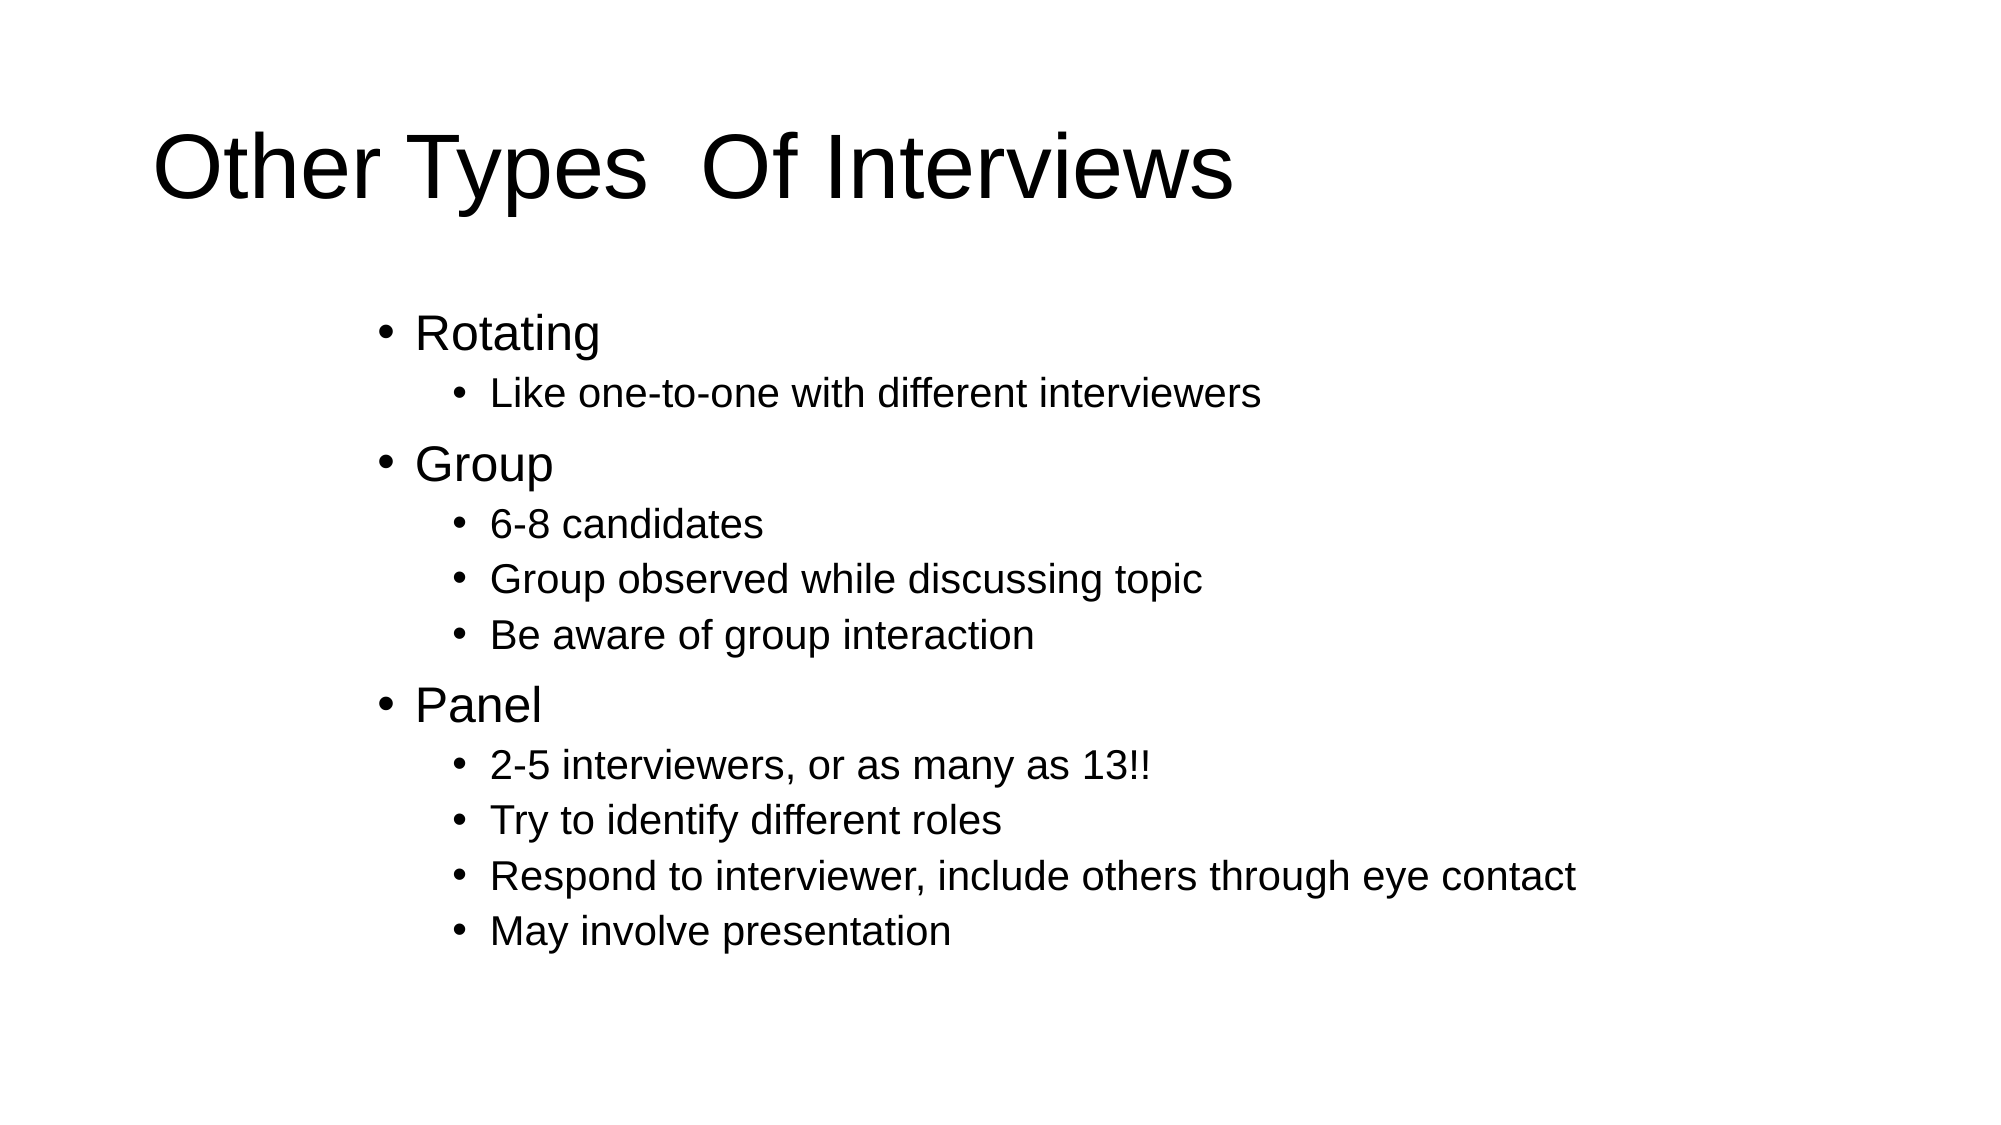

# Other Types  Of Interviews
Rotating
Like one-to-one with different interviewers
Group
6-8 candidates
Group observed while discussing topic
Be aware of group interaction
Panel
2-5 interviewers, or as many as 13!!
Try to identify different roles
Respond to interviewer, include others through eye contact
May involve presentation